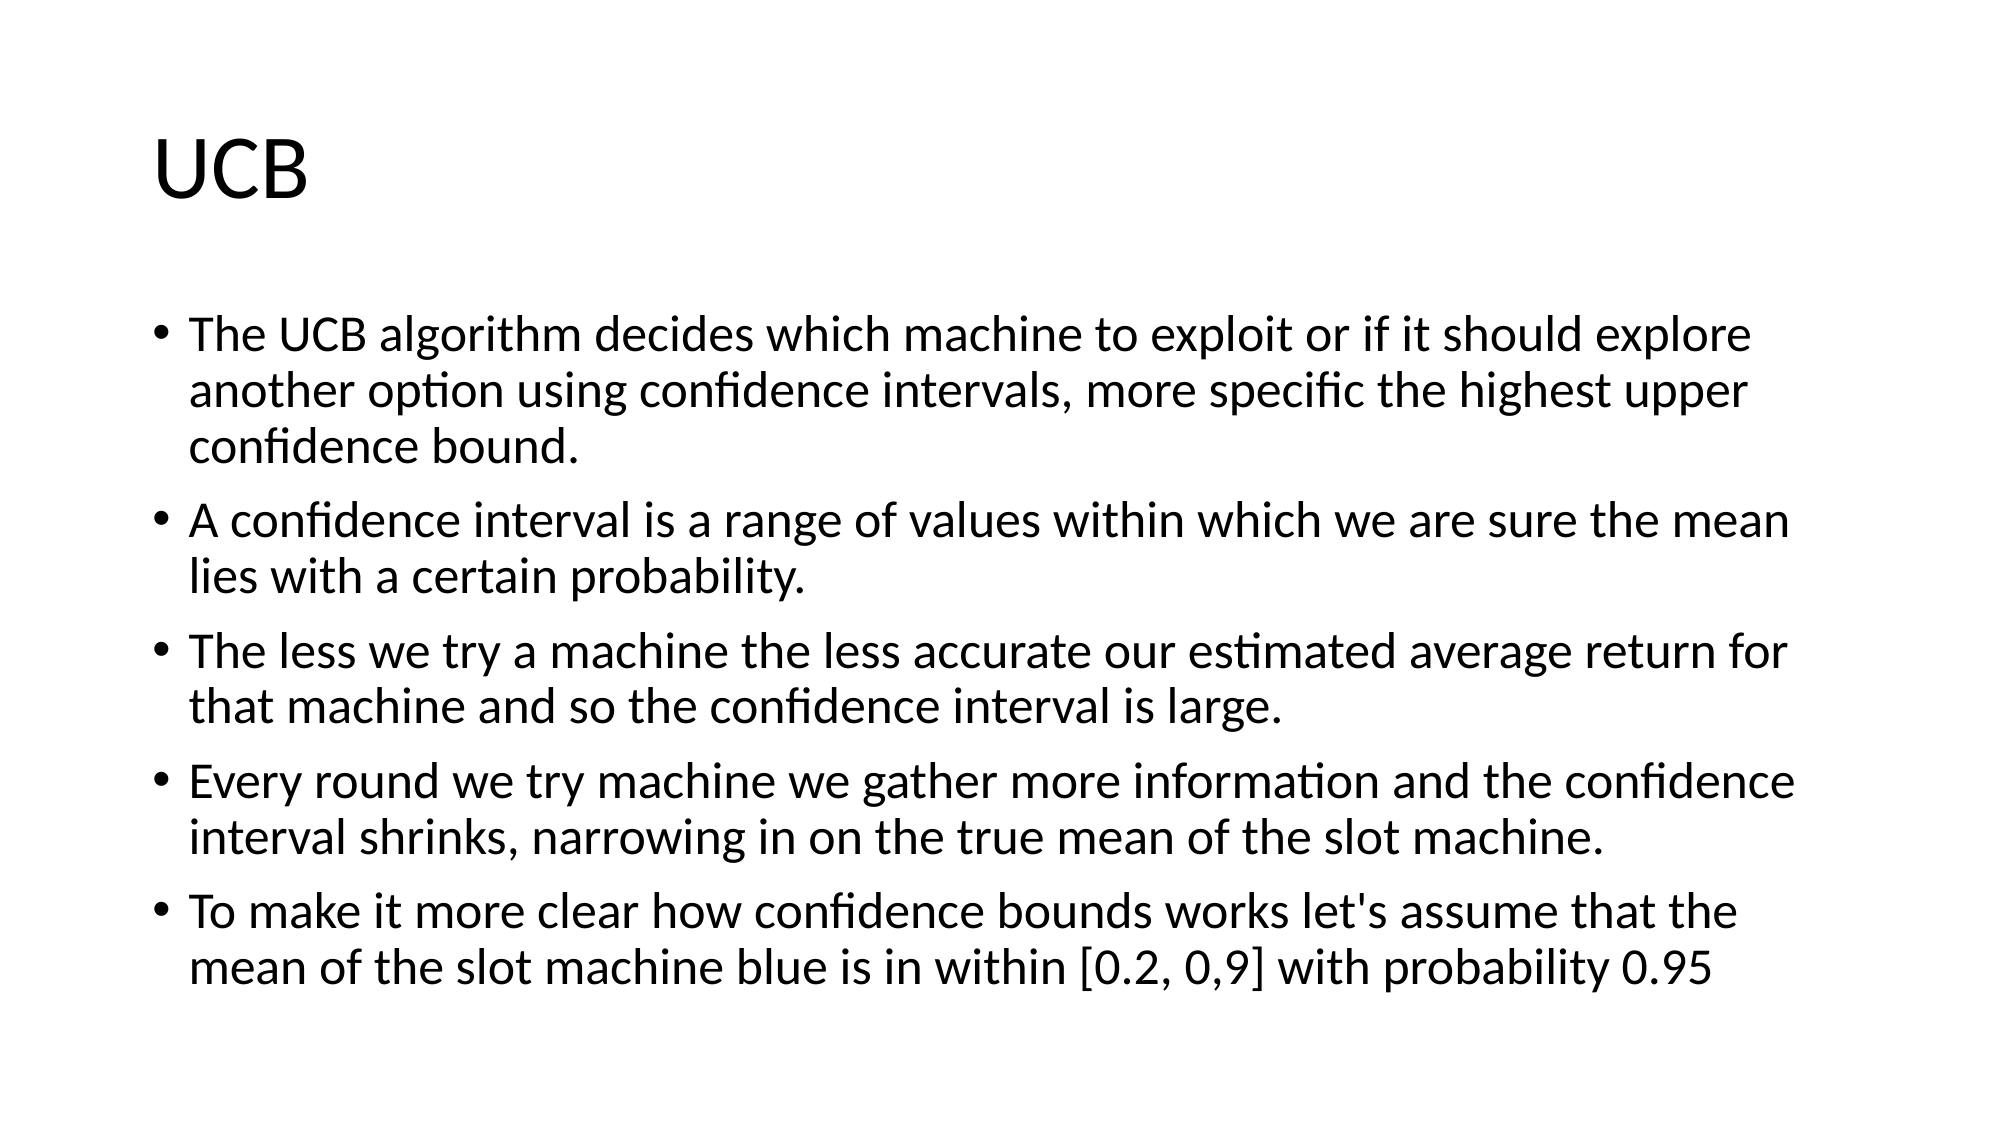

# UCB
The UCB algorithm decides which machine to exploit or if it should explore another option using confidence intervals, more specific the highest upper confidence bound.
A confidence interval is a range of values within which we are sure the mean lies with a certain probability.
The less we try a machine the less accurate our estimated average return for that machine and so the confidence interval is large.
Every round we try machine we gather more information and the confidence interval shrinks, narrowing in on the true mean of the slot machine.
To make it more clear how confidence bounds works let's assume that the mean of the slot machine blue is in within [0.2, 0,9] with probability 0.95